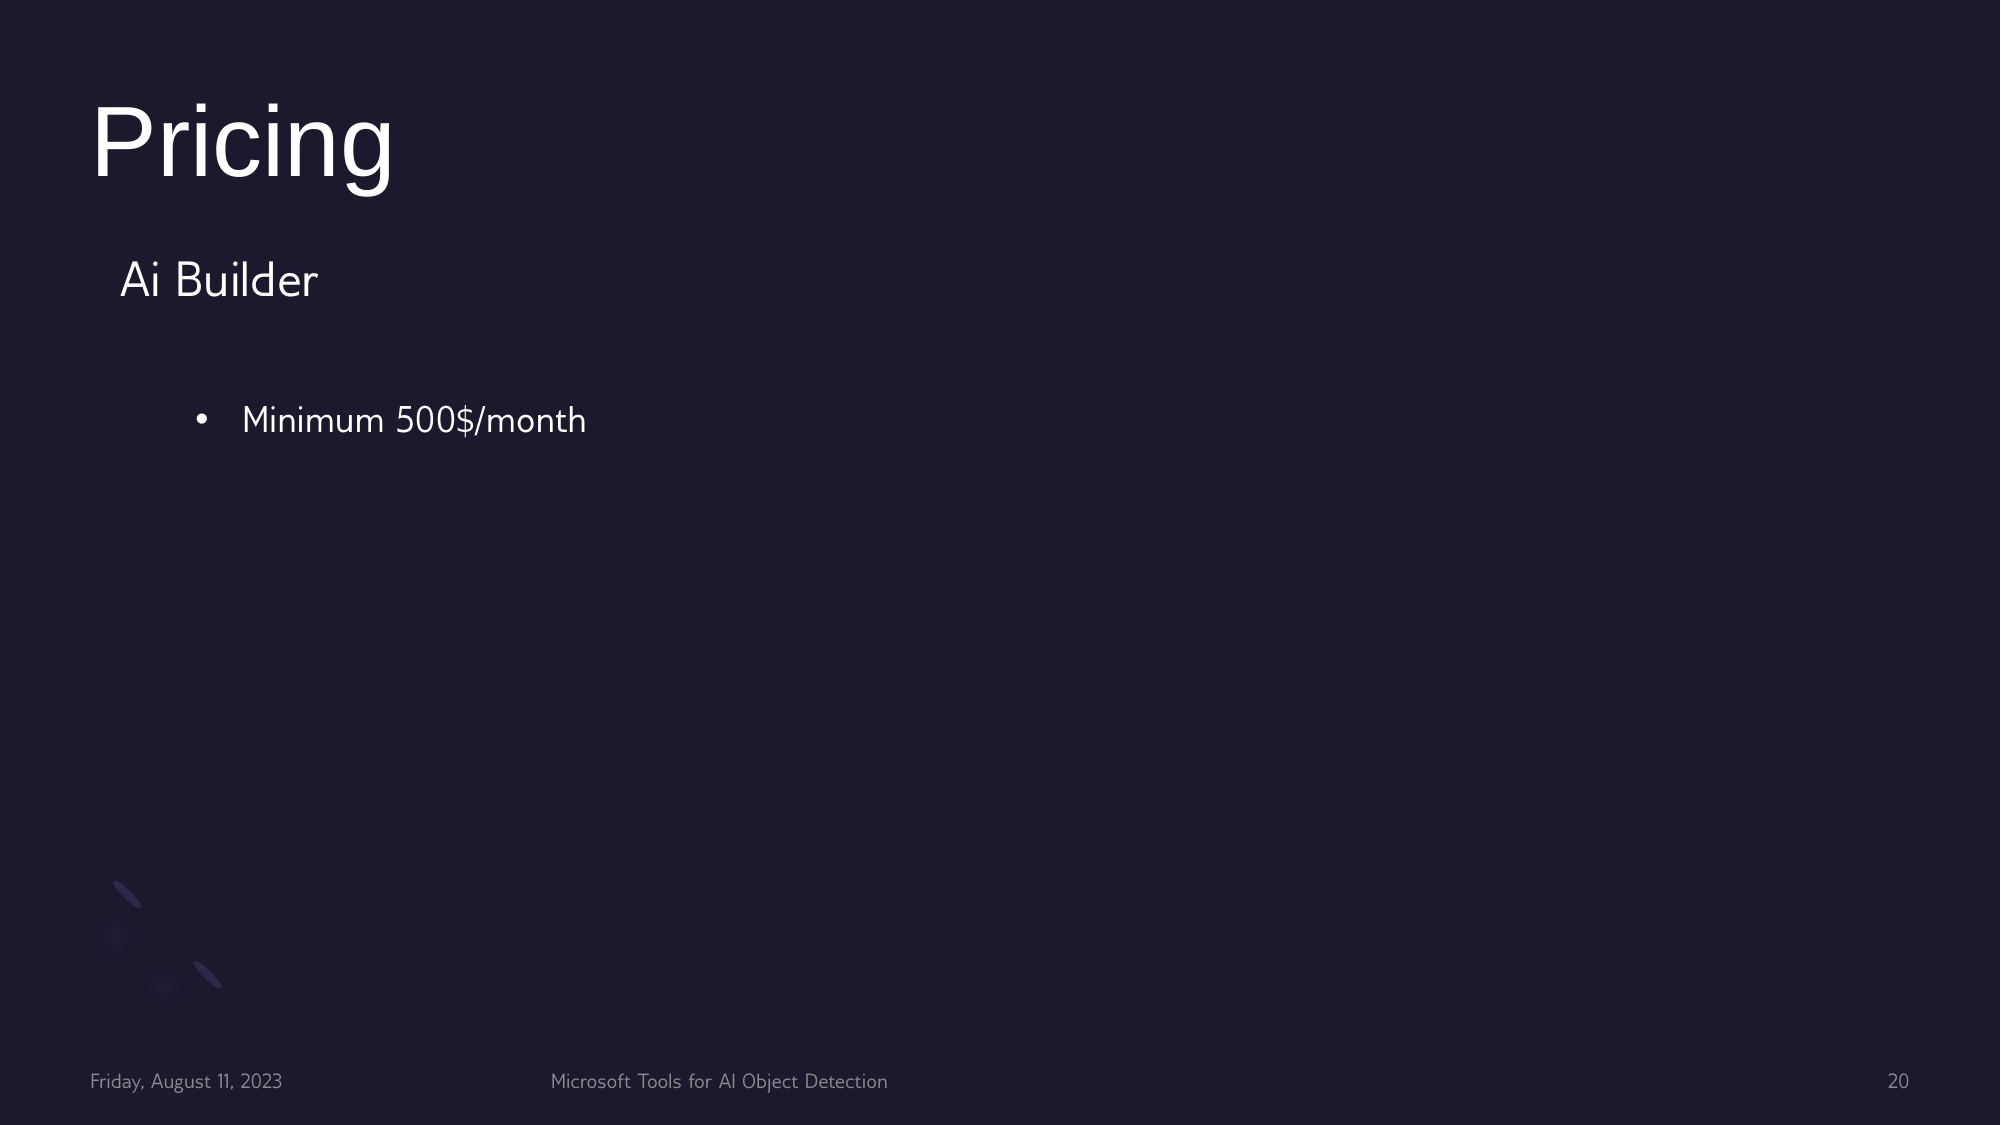

# Pricing
Ai Builder
Minimum 500$/month
Friday, August 11, 2023
Microsoft Tools for AI Object Detection
20